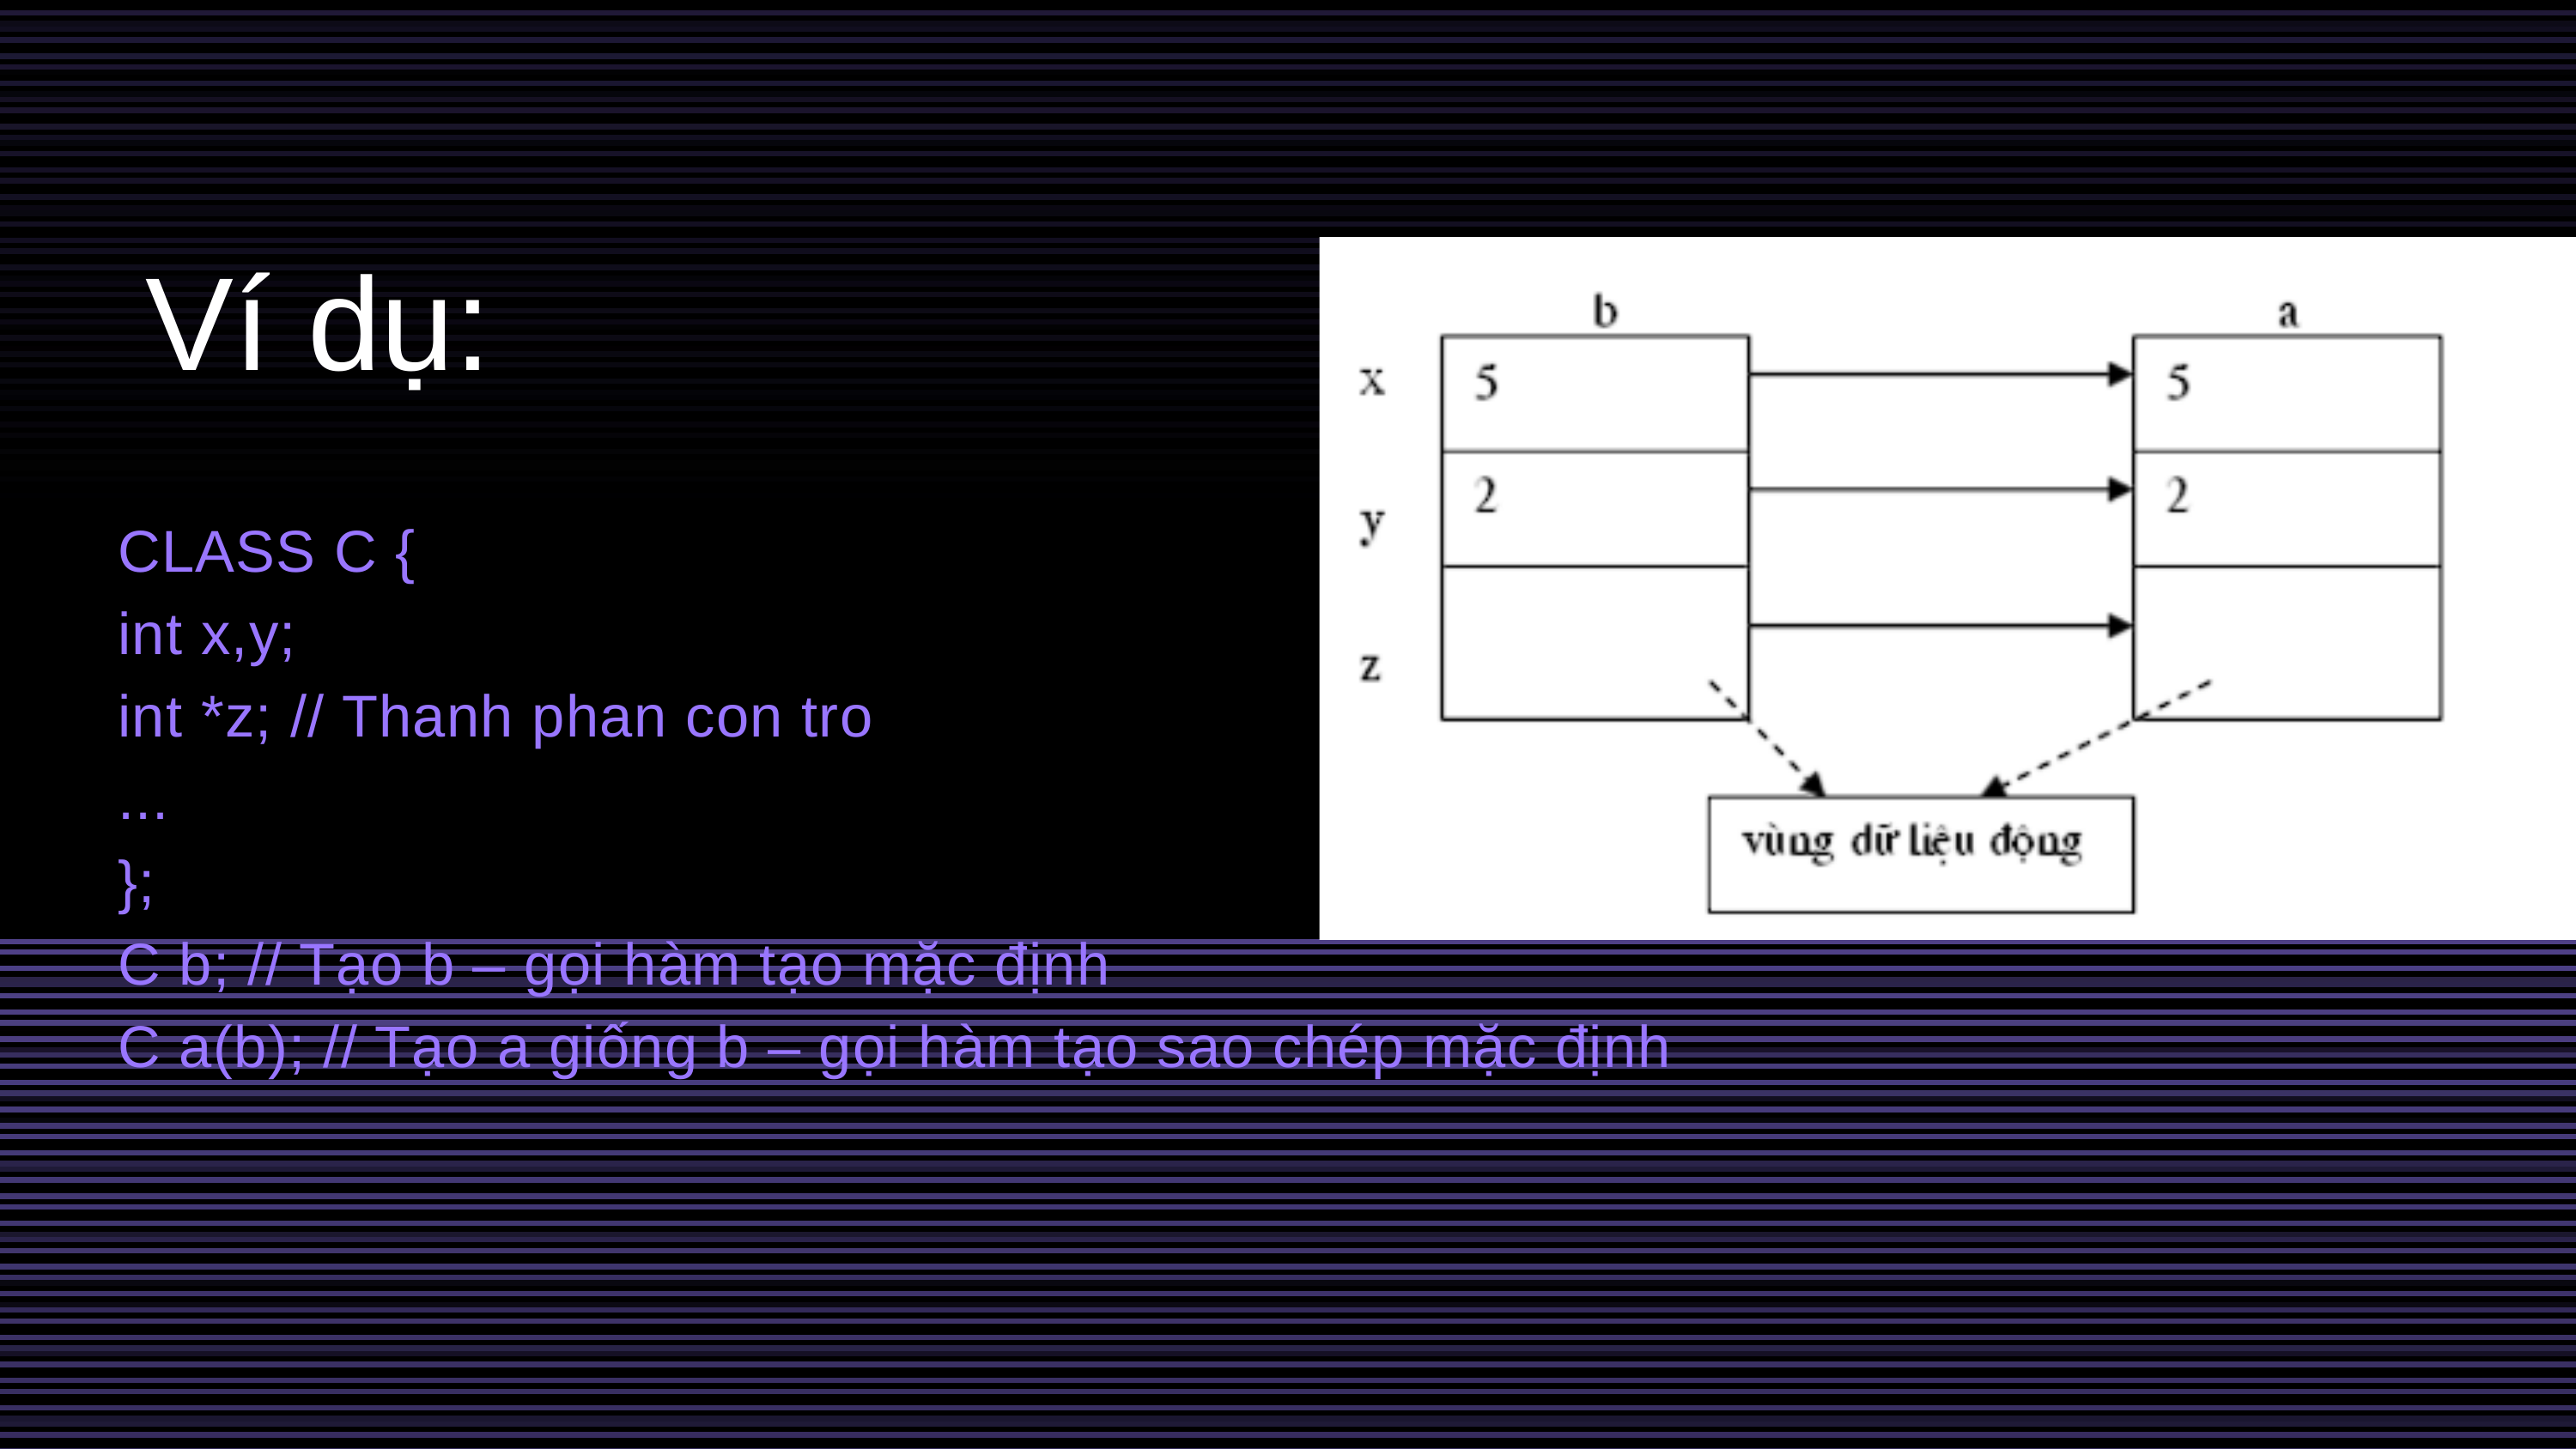

Ví dụ:

CLASS C {
int x,y;
int *z; // Thanh phan con tro
...
};
C b; // Tạo b – gọi hàm tạo mặc định
C a(b); // Tạo a giống b – gọi hàm tạo sao chép mặc định